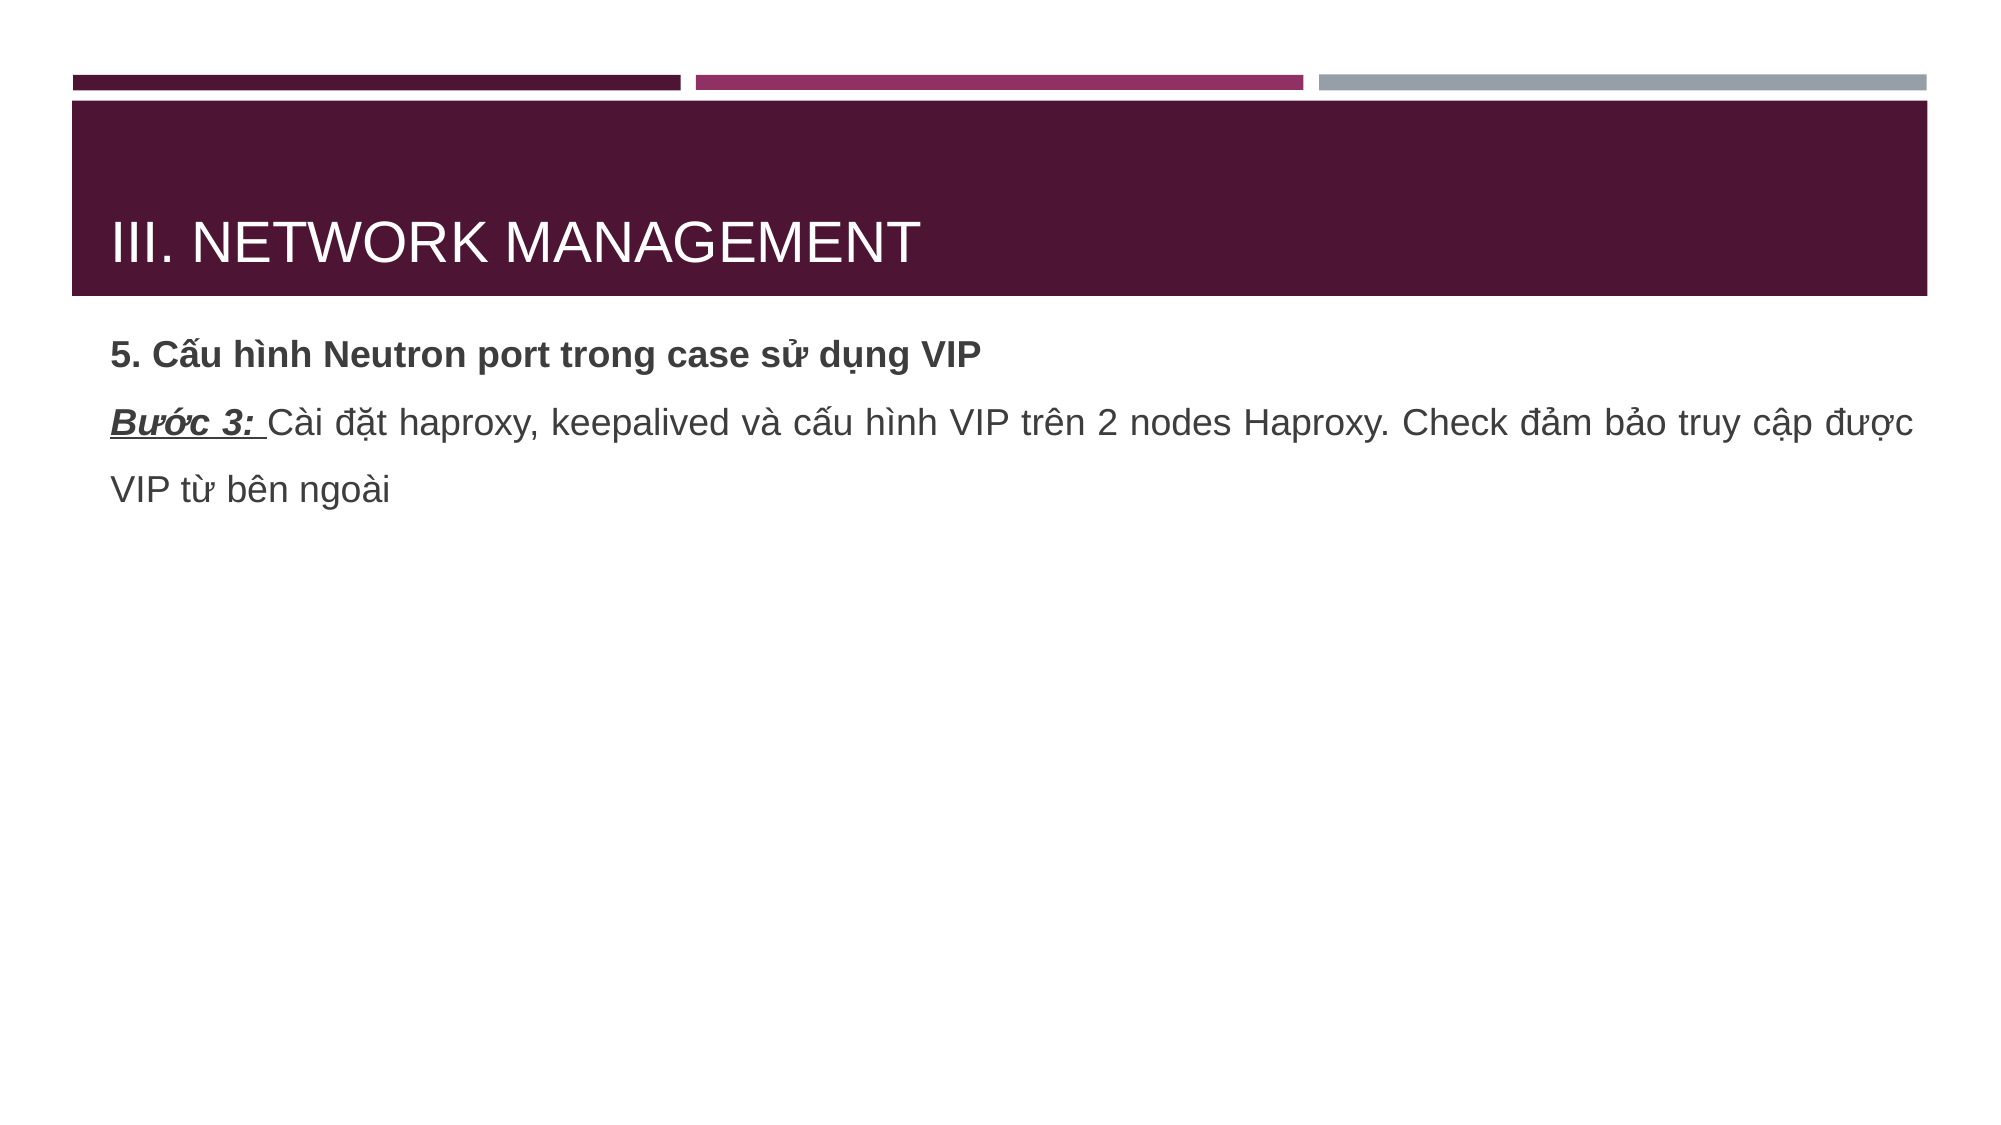

# III. NETWORK MANAGEMENT
5. Cấu hình Neutron port trong case sử dụng VIP
Bước 3: Cài đặt haproxy, keepalived và cấu hình VIP trên 2 nodes Haproxy. Check đảm bảo truy cập được VIP từ bên ngoài